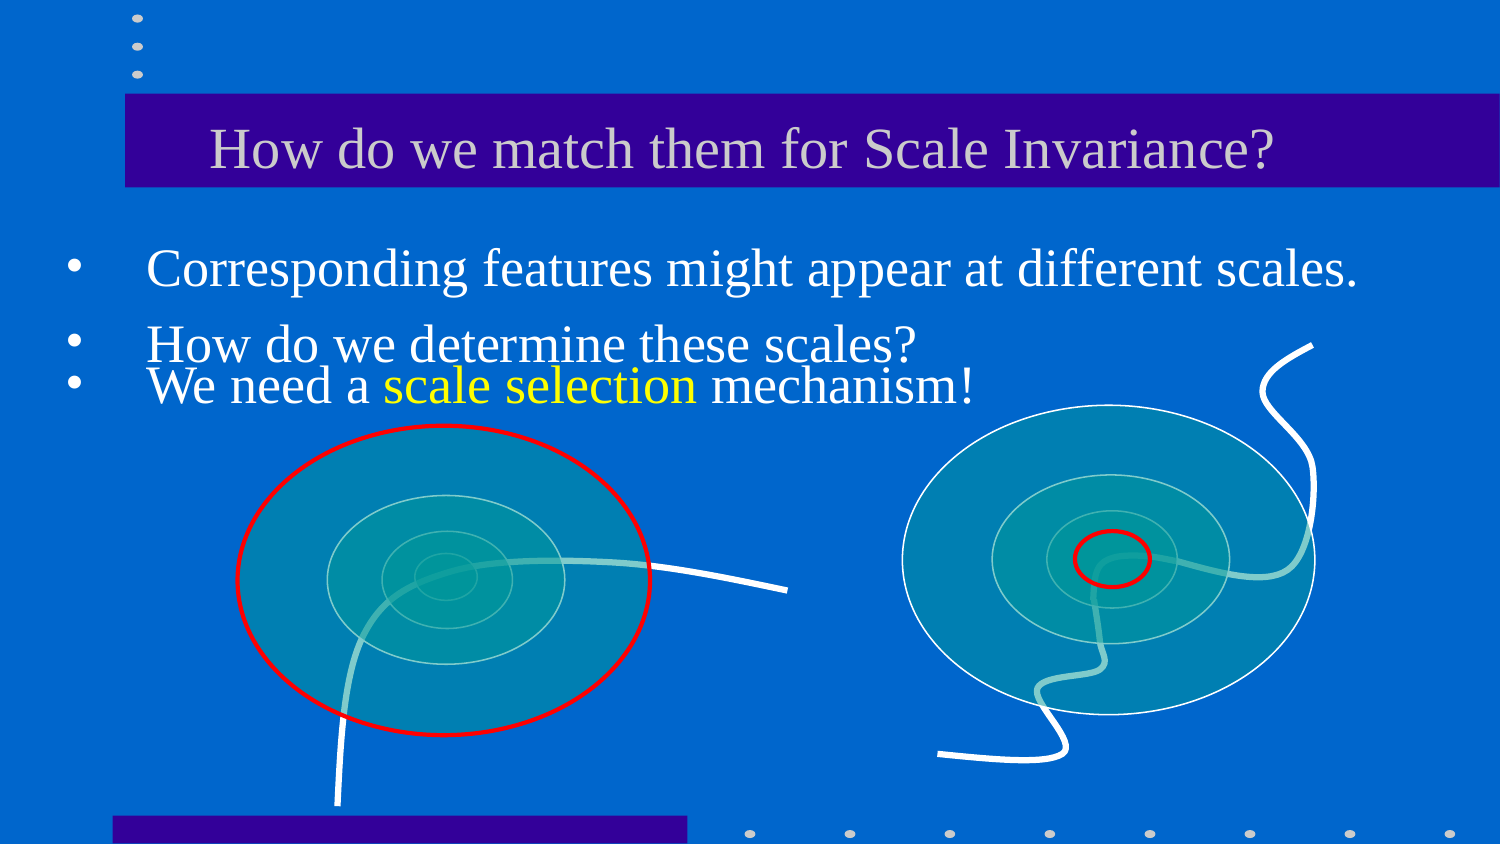

How do we match them for Scale Invariance?
Corresponding features might appear at different scales.
How do we determine these scales?
We need a scale selection mechanism!